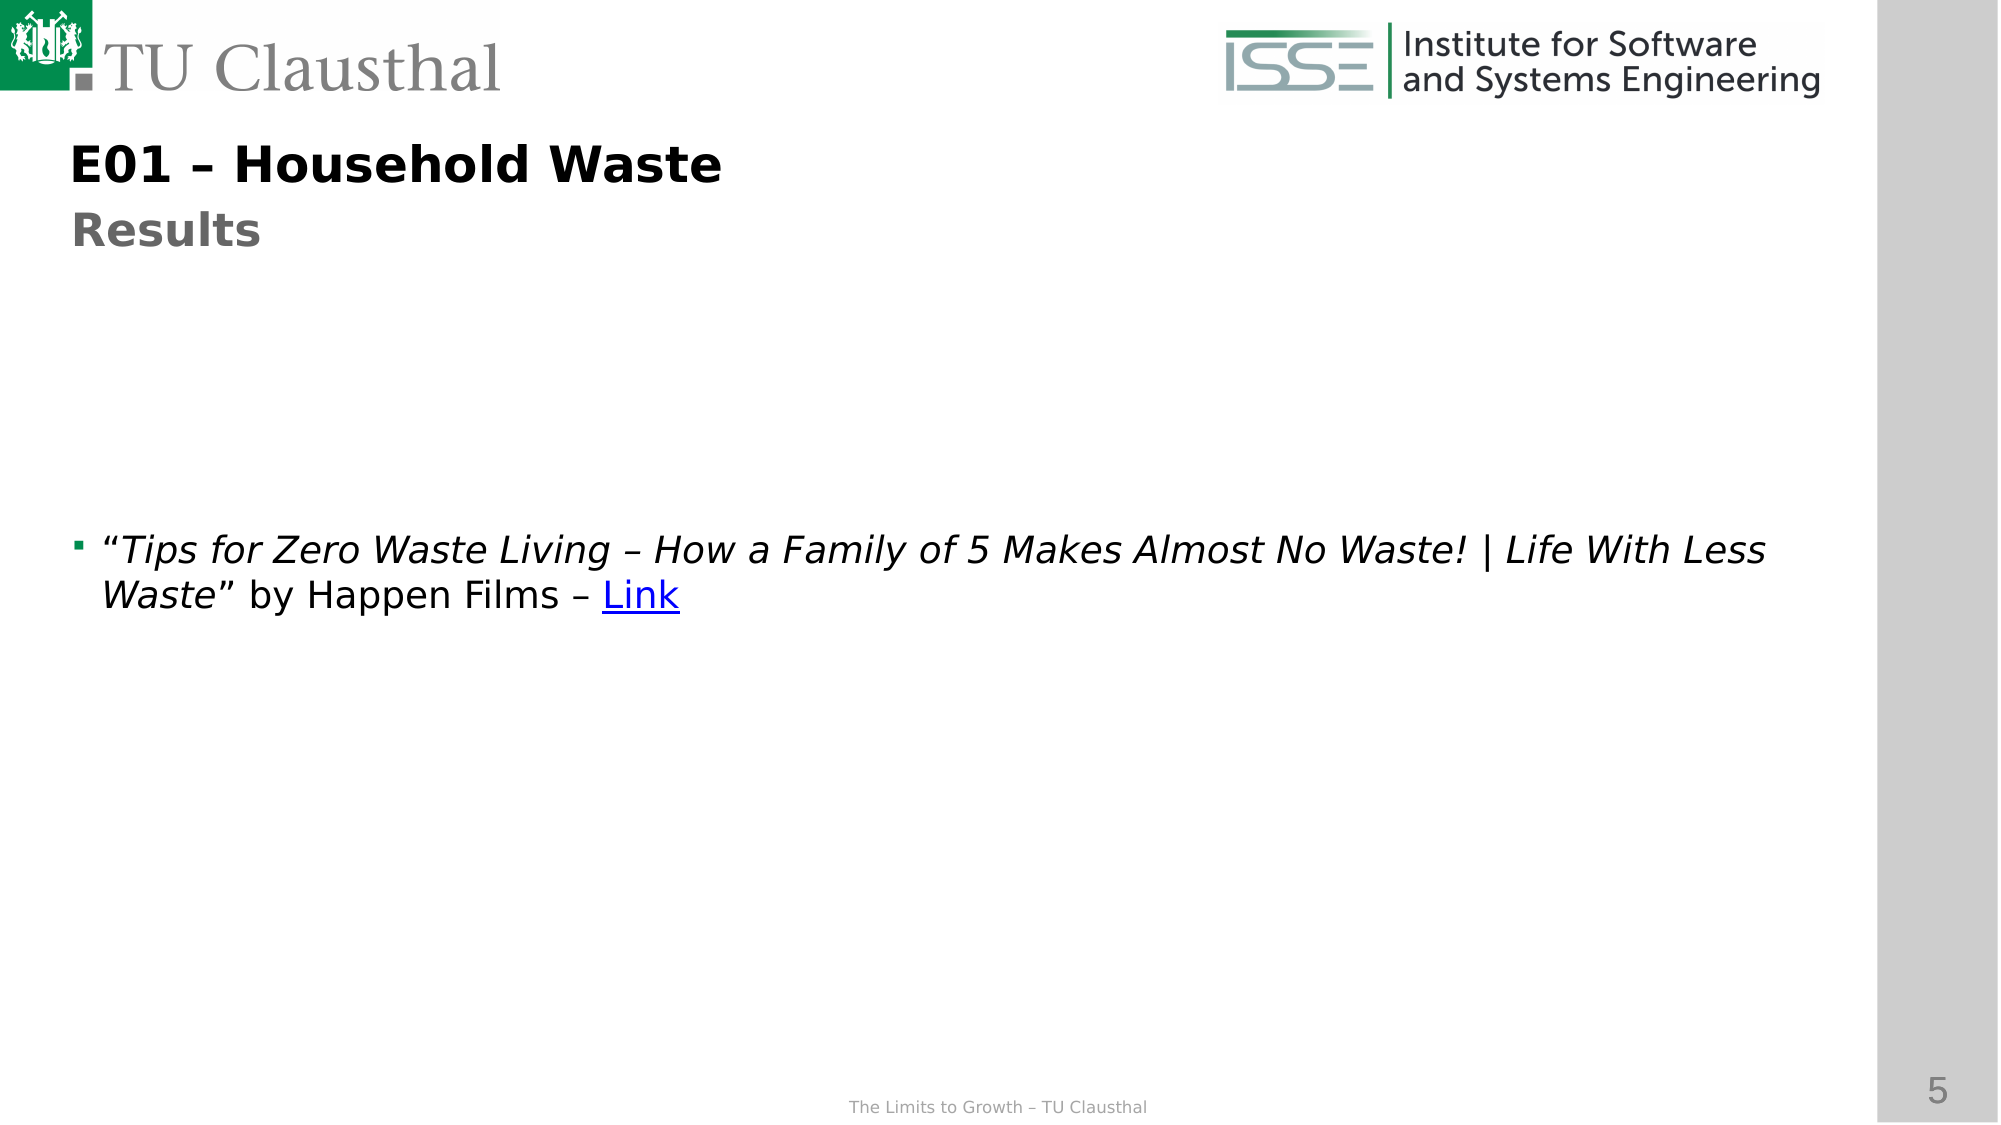

E01 – Household Waste
Results

“Tips for Zero Waste Living – How a Family of 5 Makes Almost No Waste! | Life With Less Waste” by Happen Films – Link

How long did the family of 5 (all of them together) manage to squeeze all their trash into a jar?